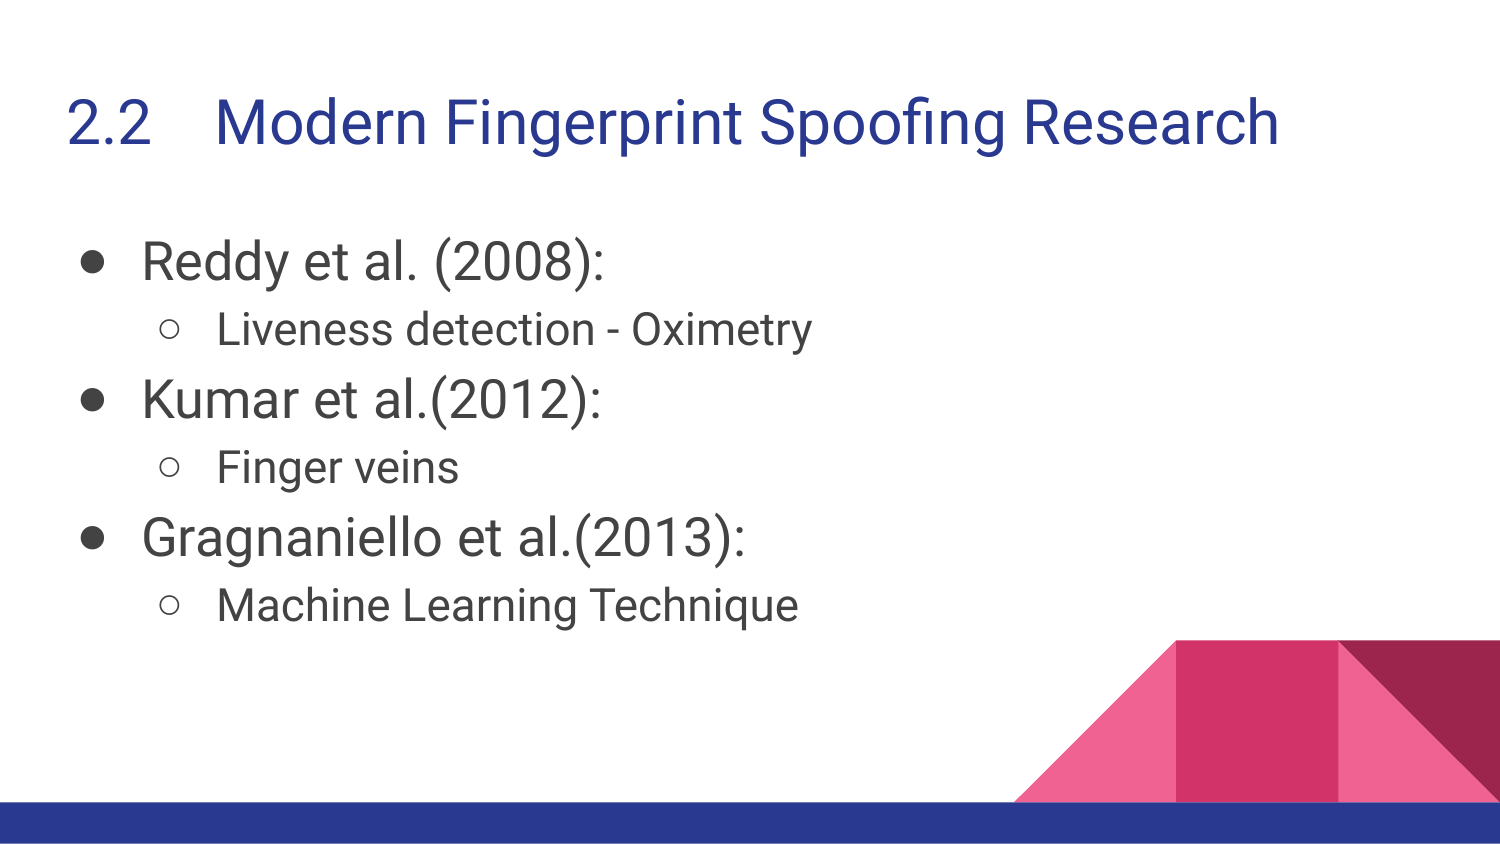

# 2.2    Modern Fingerprint Spoofing Research
Reddy et al. (2008):
Liveness detection - Oximetry
Kumar et al.(2012):
Finger veins
Gragnaniello et al.(2013):
Machine Learning Technique